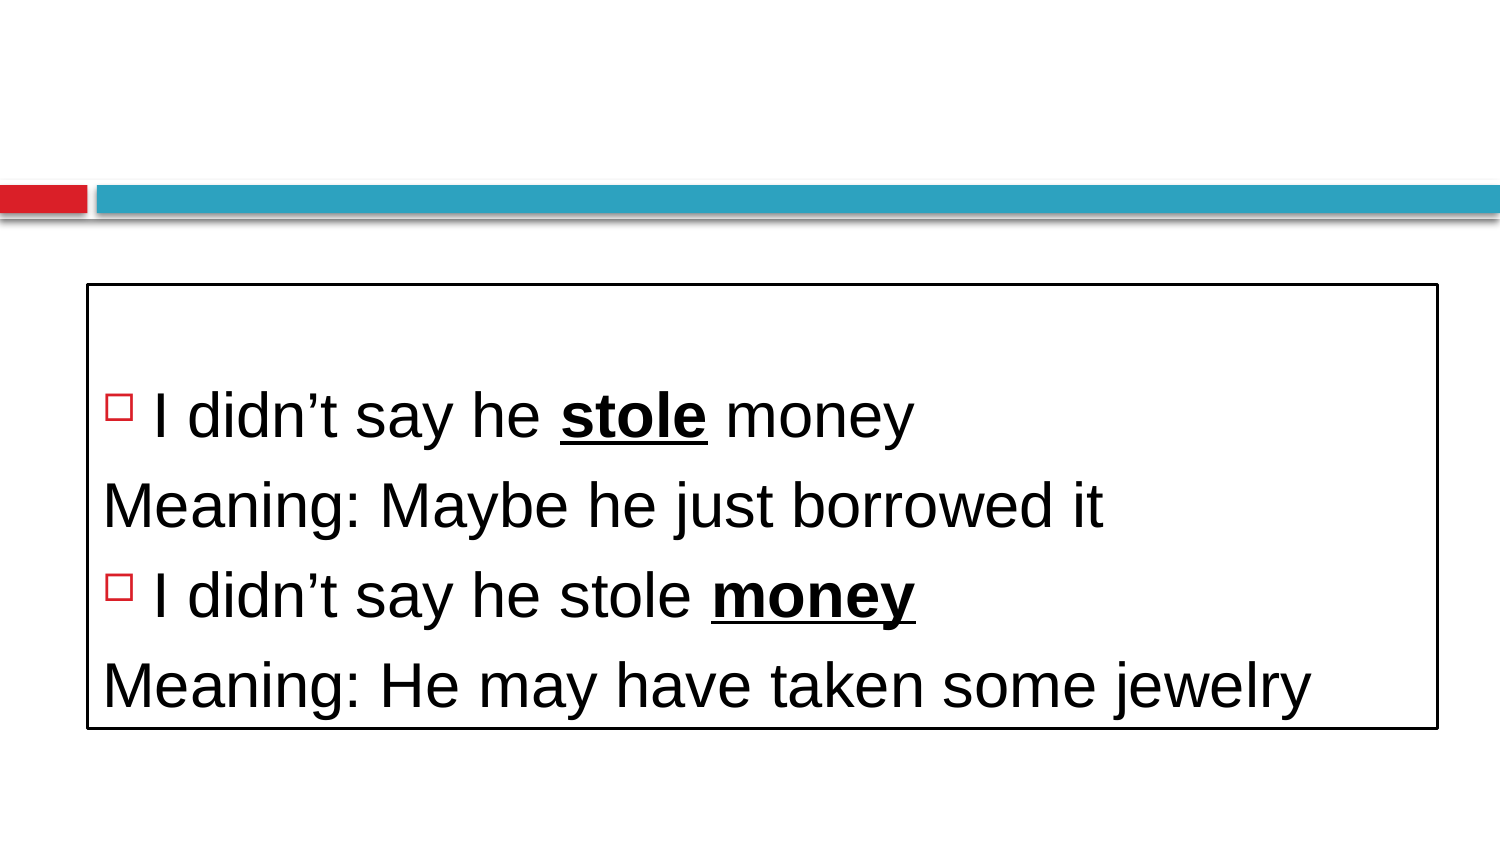

I didn’t say he stole money
Meaning: Maybe he just borrowed it
I didn’t say he stole money
Meaning: He may have taken some jewelry